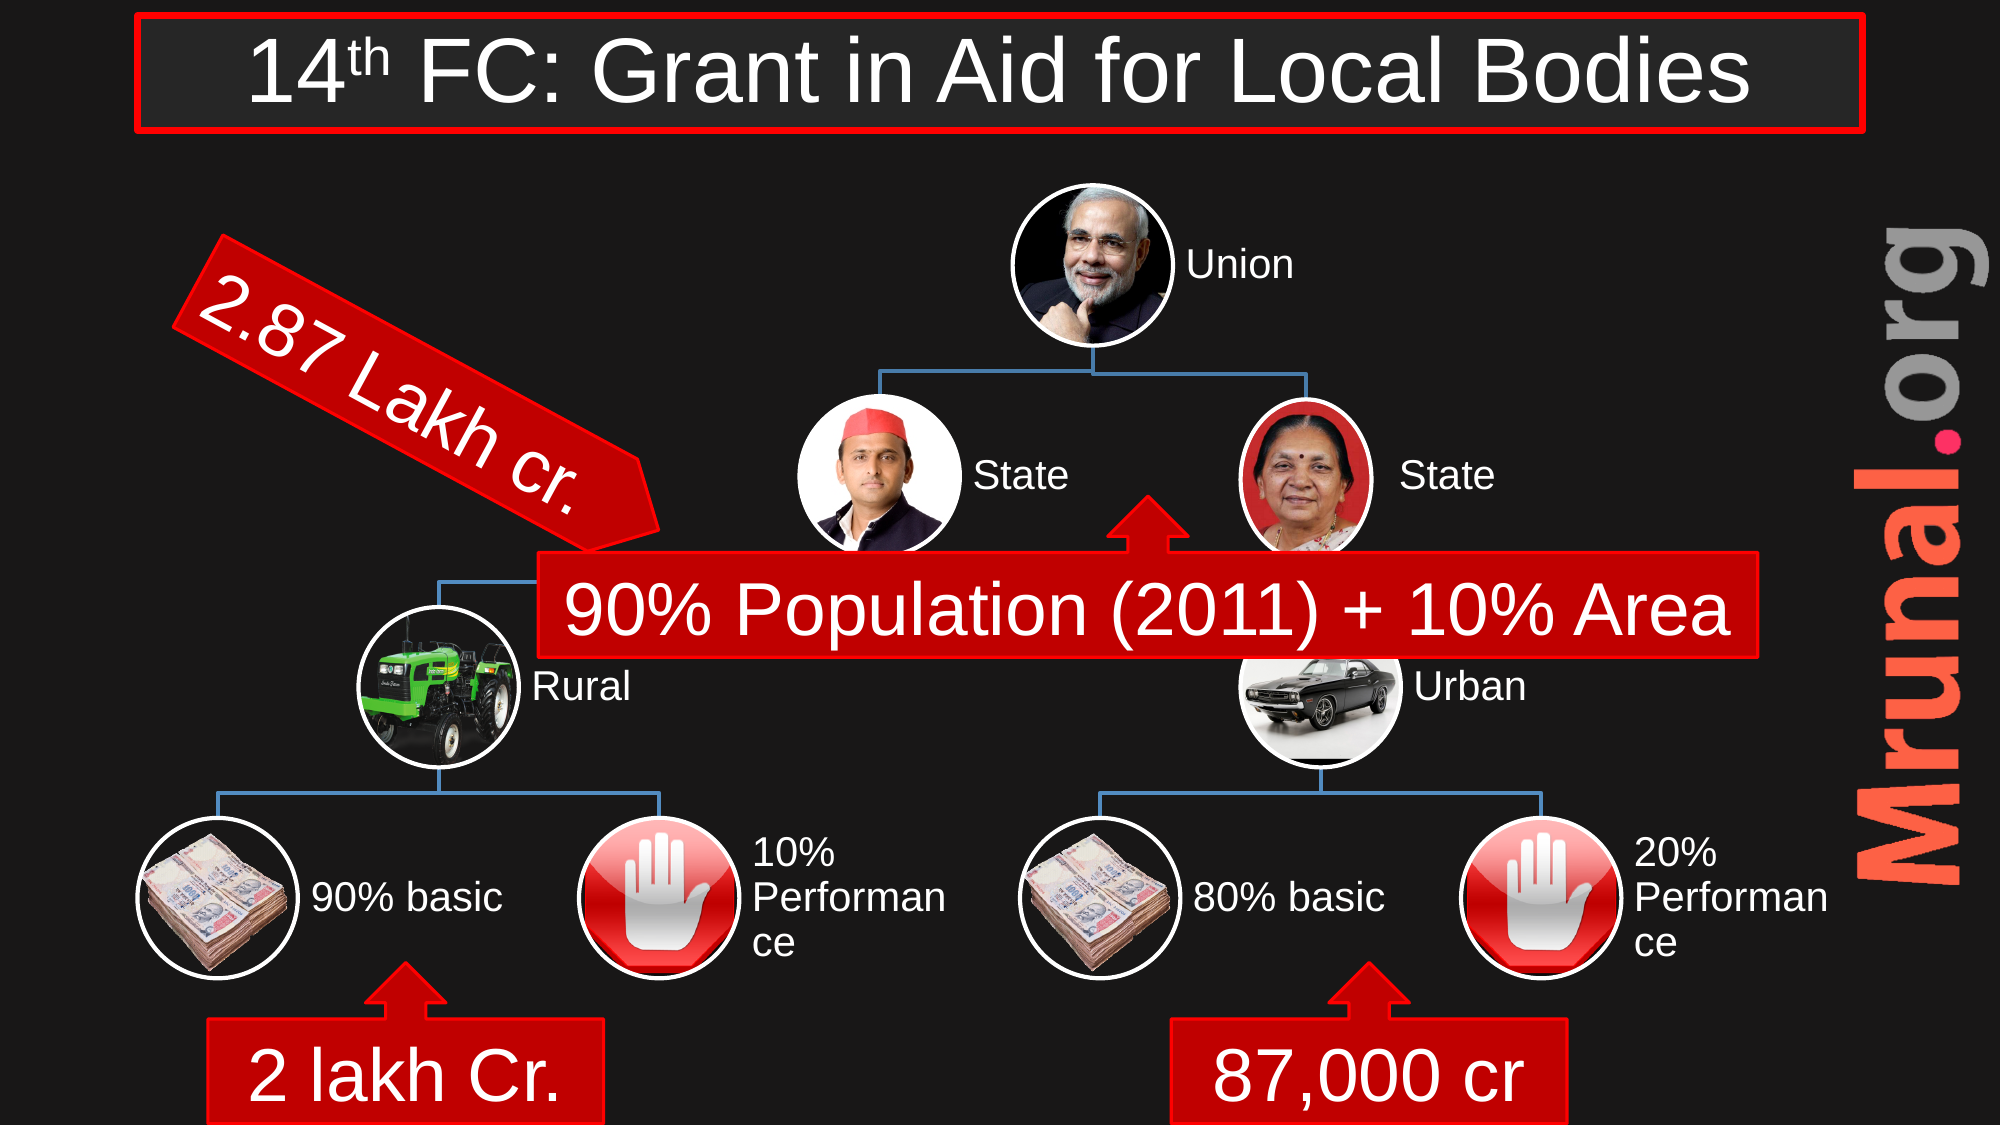

# 14th FC: Grant in Aid for Local Bodies
Union
State
Rural
90% basic
10% Performance
Urban
80% basic
20% Performance
State
2.87 Lakh cr.
90% Population (2011) + 10% Area
2 lakh Cr.
87,000 cr